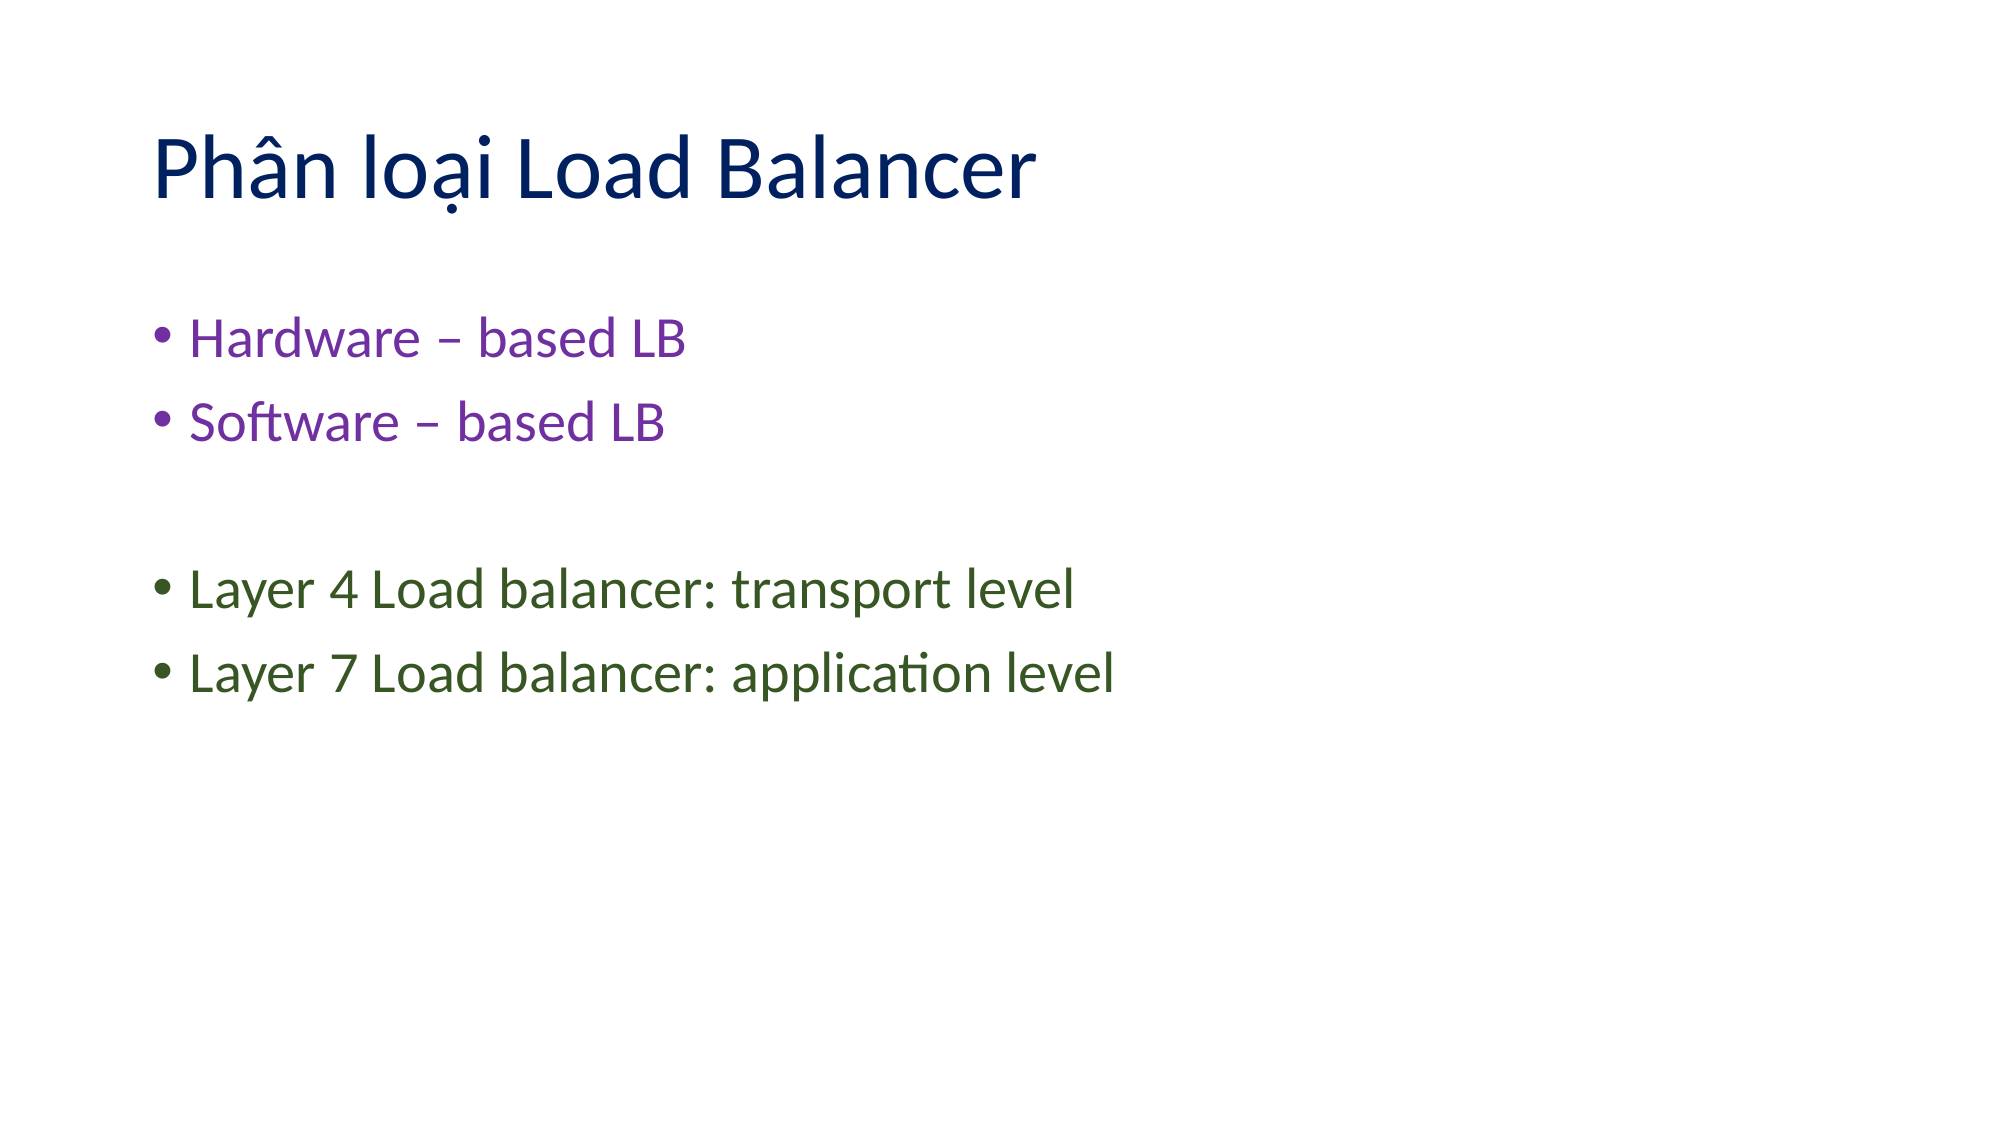

# Phân loại Load Balancer
Hardware – based LB
Software – based LB

Layer 4 Load balancer: transport level
Layer 7 Load balancer: application level